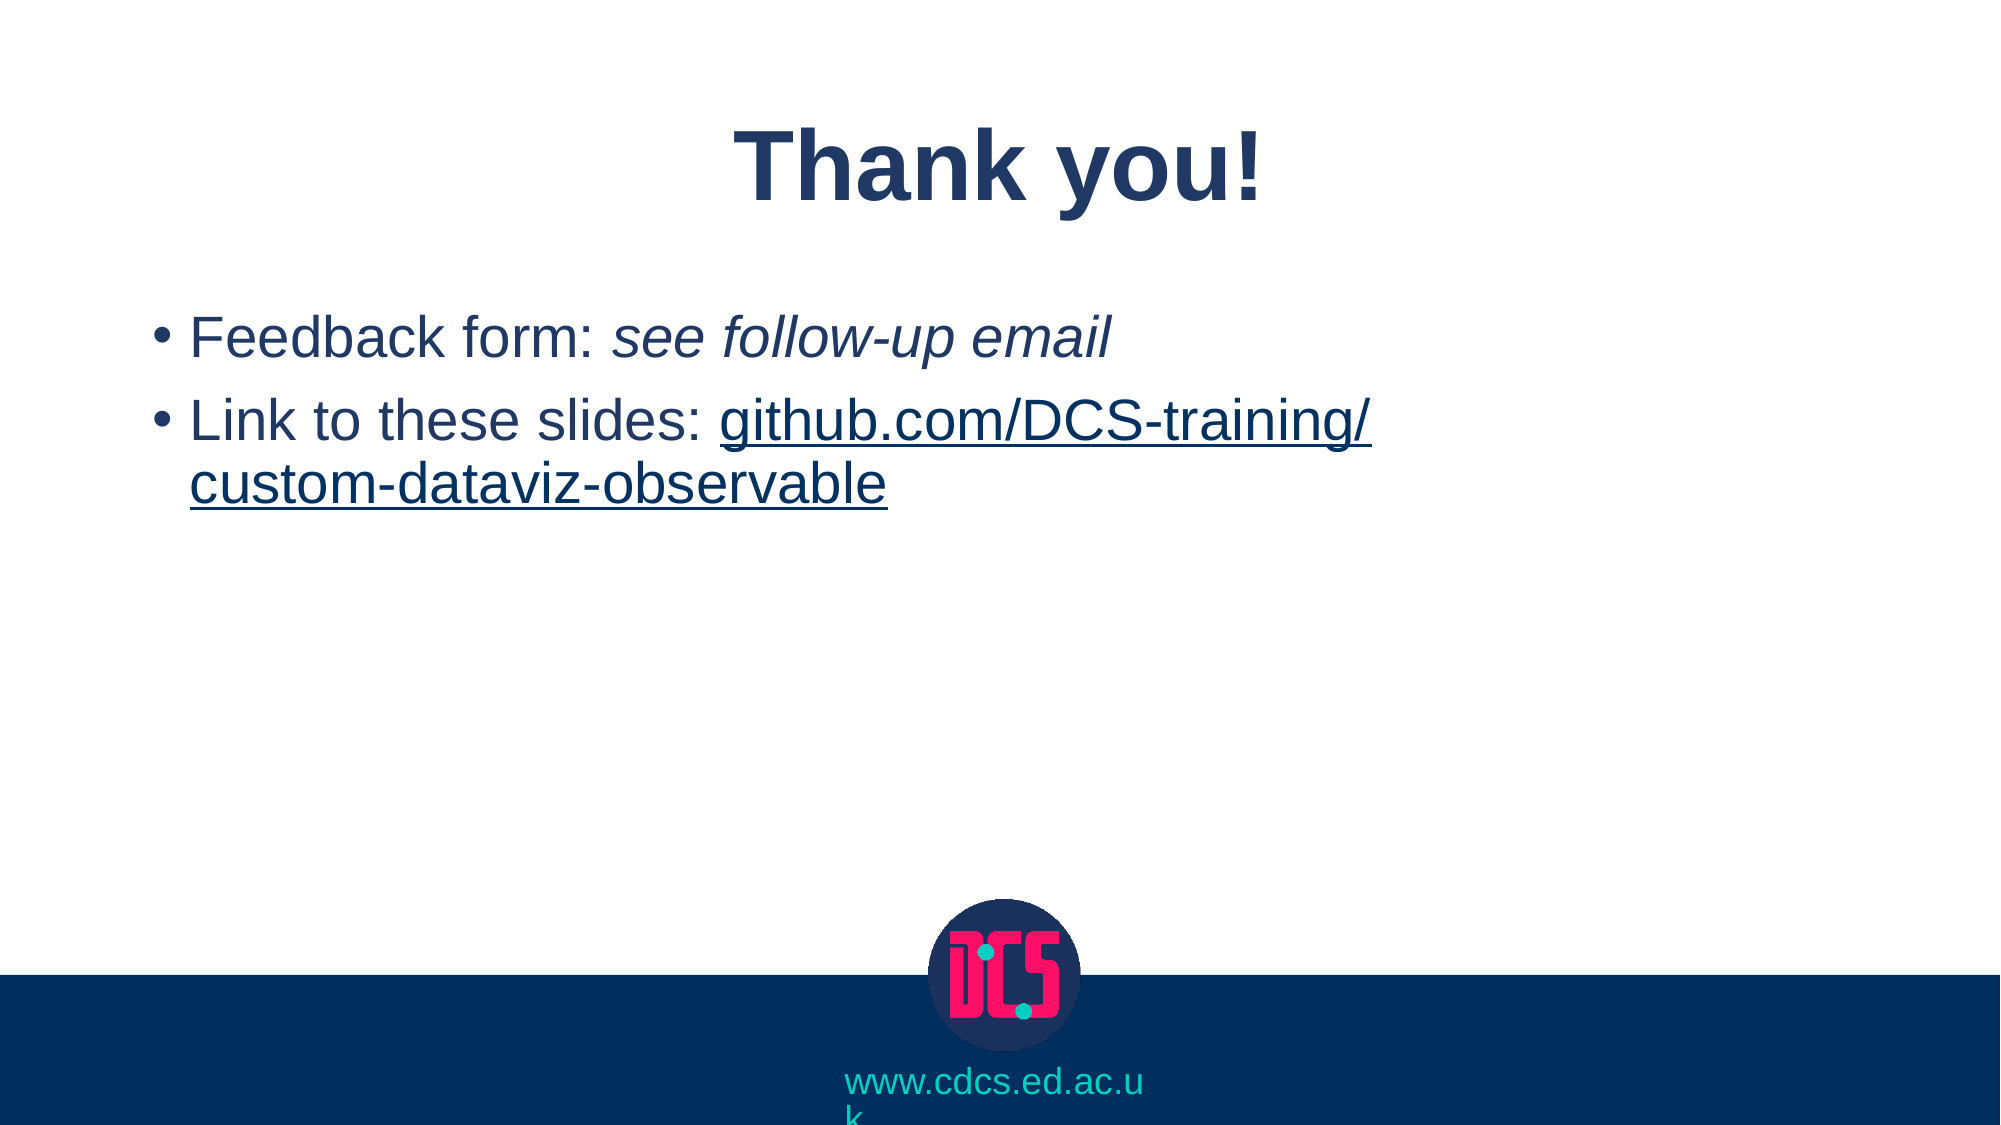

# Thank you!
Feedback form: see follow-up email
Link to these slides: github.com/DCS-training/
custom-dataviz-observable